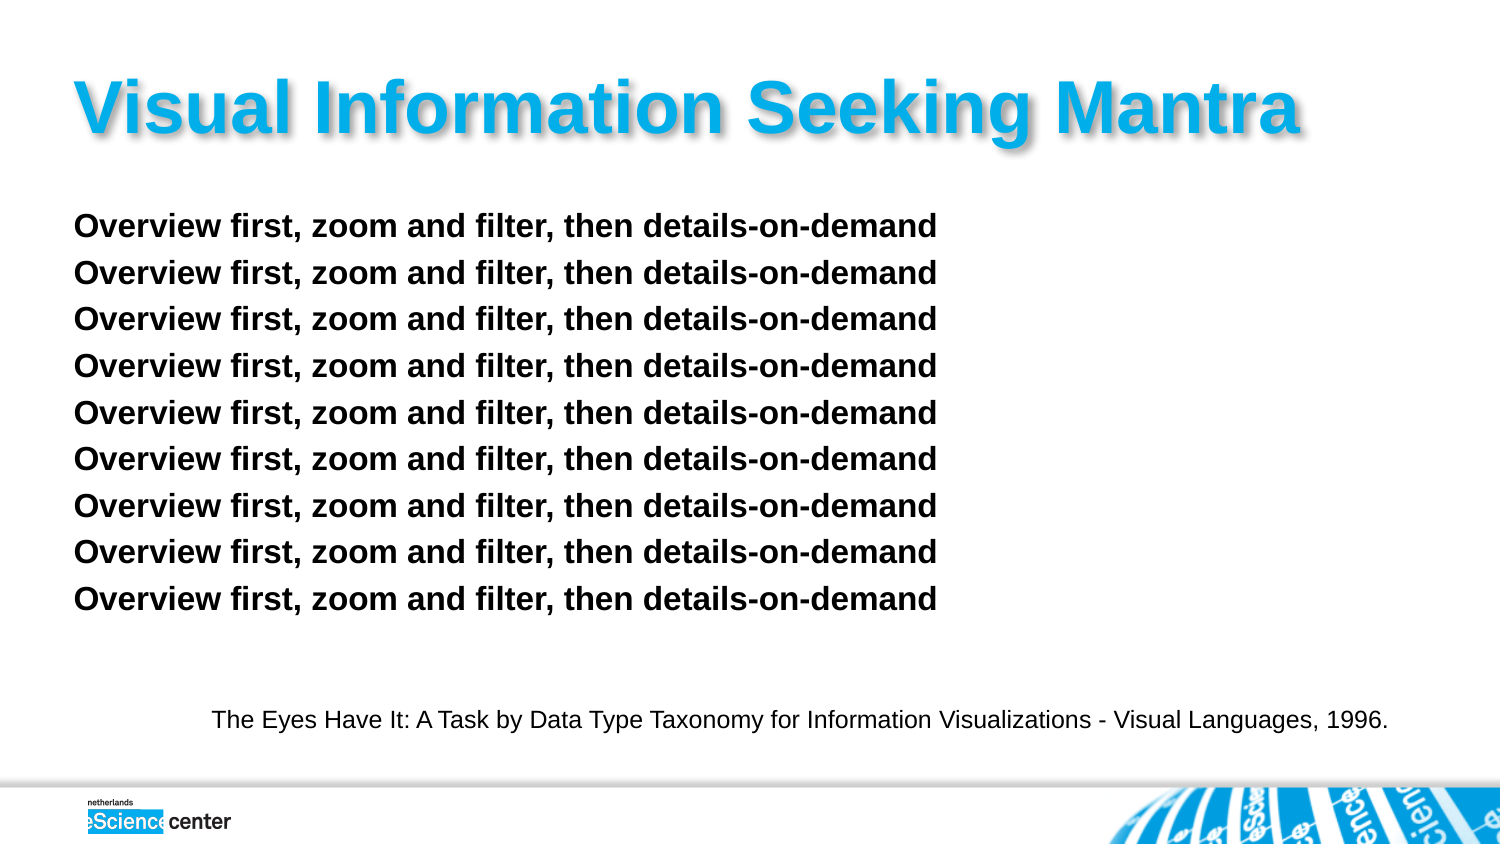

# Visual Information Seeking Mantra
Overview first, zoom and filter, then details-on-demand
Overview first, zoom and filter, then details-on-demand
Overview first, zoom and filter, then details-on-demand
Overview first, zoom and filter, then details-on-demand
Overview first, zoom and filter, then details-on-demand
Overview first, zoom and filter, then details-on-demand
Overview first, zoom and filter, then details-on-demand
Overview first, zoom and filter, then details-on-demand
Overview first, zoom and filter, then details-on-demand

The Eyes Have It: A Task by Data Type Taxonomy for Information Visualizations - Visual Languages, 1996.